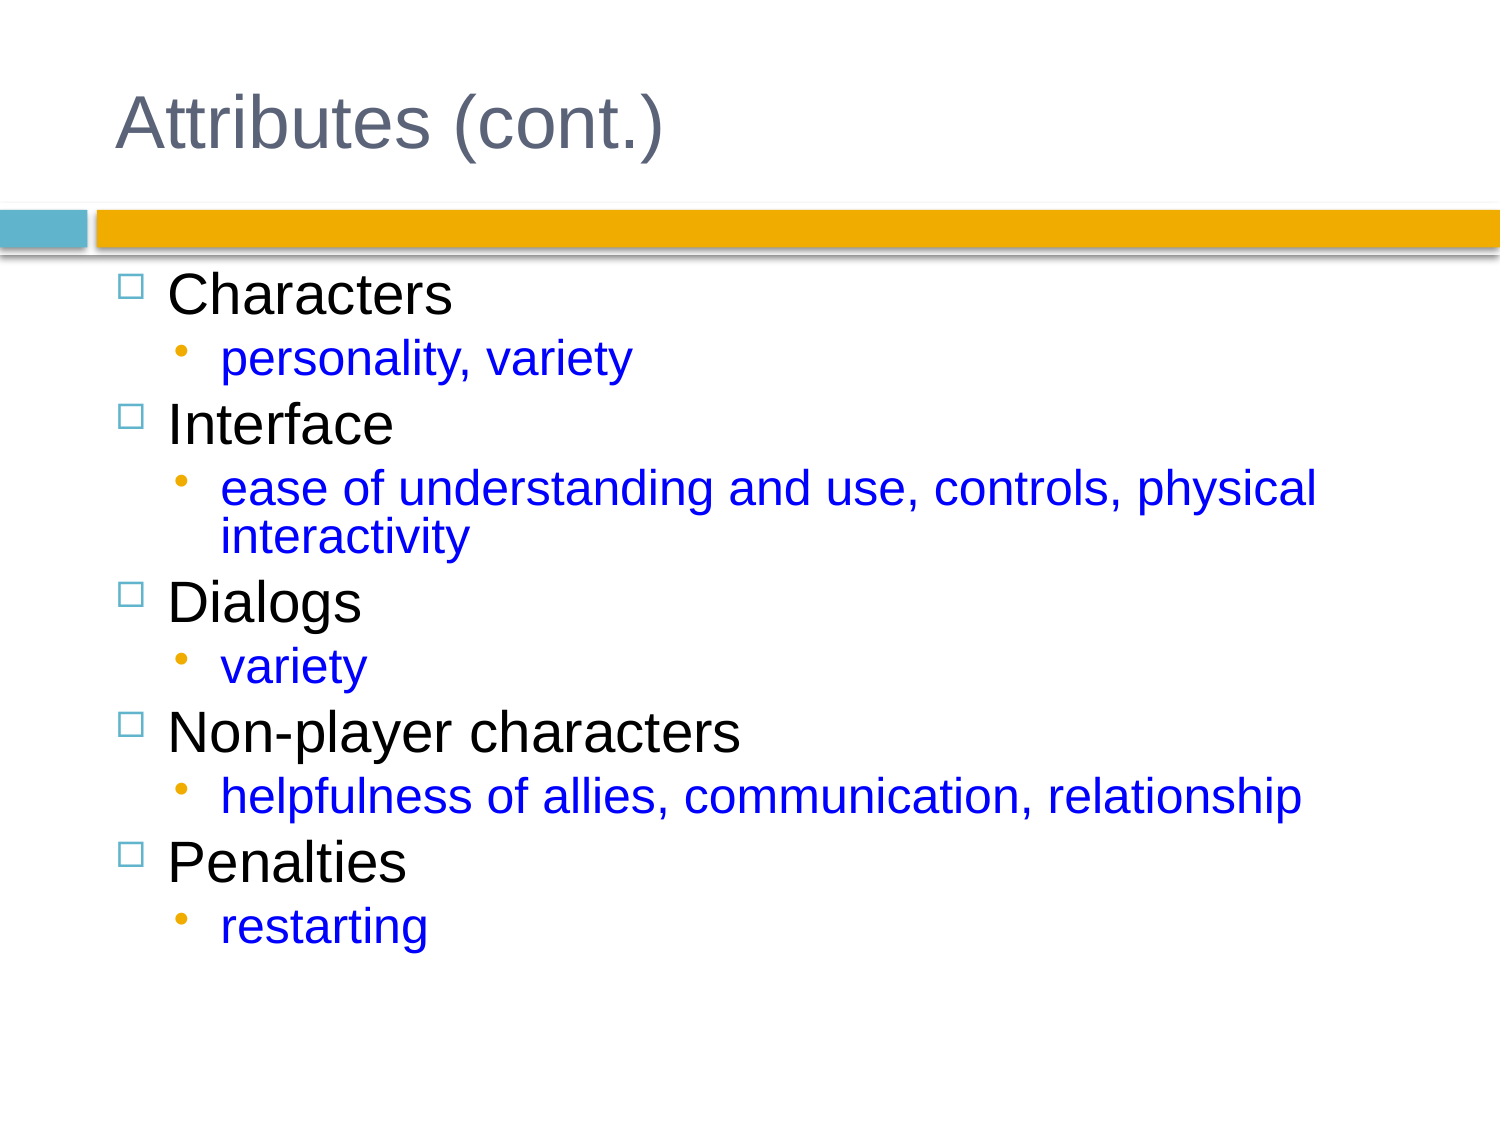

# Attributes (cont.)
Characters
personality, variety
Interface
ease of understanding and use, controls, physical interactivity
Dialogs
variety
Non-player characters
helpfulness of allies, communication, relationship
Penalties
restarting